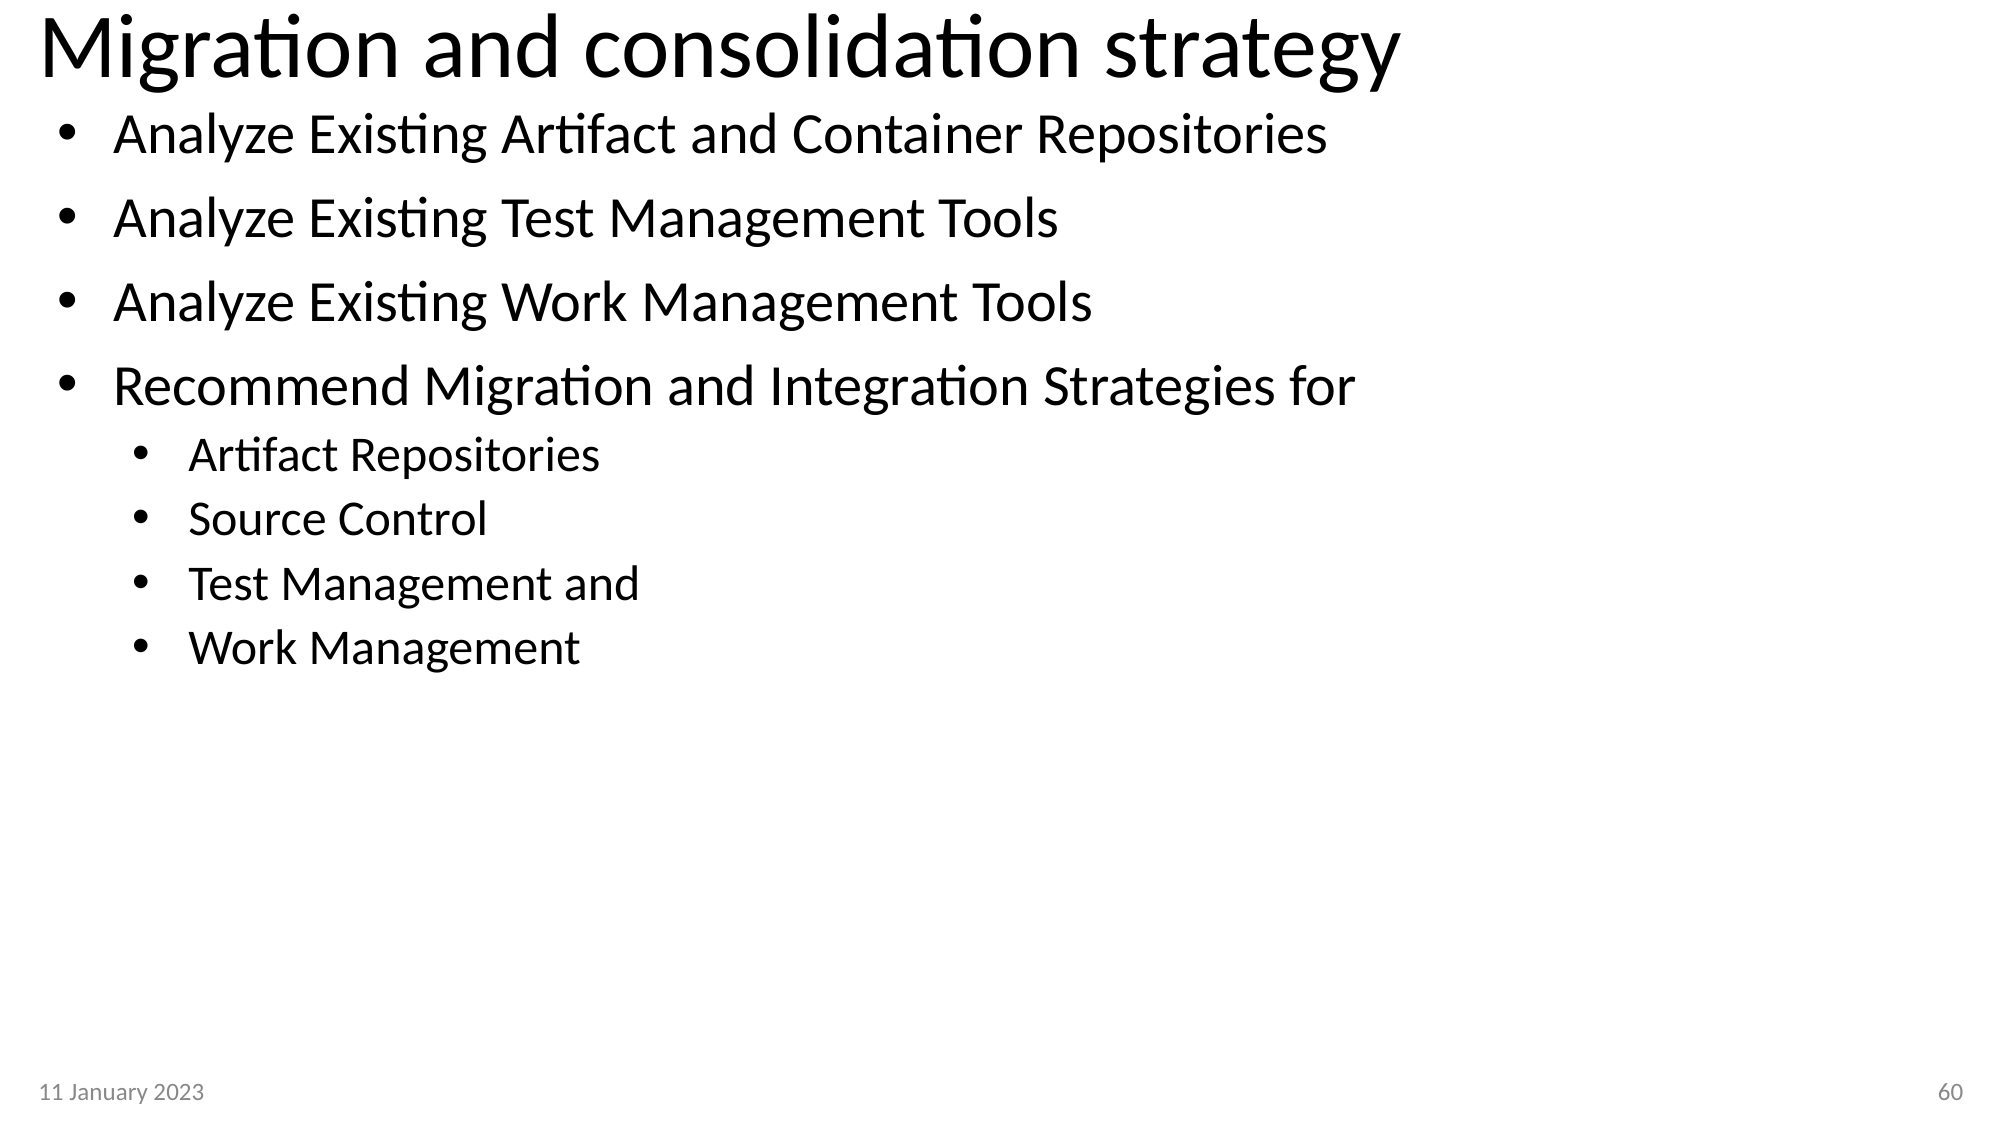

# Migration and consolidation strategy
Analyze Existing Artifact and Container Repositories
Analyze Existing Test Management Tools
Analyze Existing Work Management Tools
Recommend Migration and Integration Strategies for
Artifact Repositories
Source Control
Test Management and
Work Management
11 January 2023
60